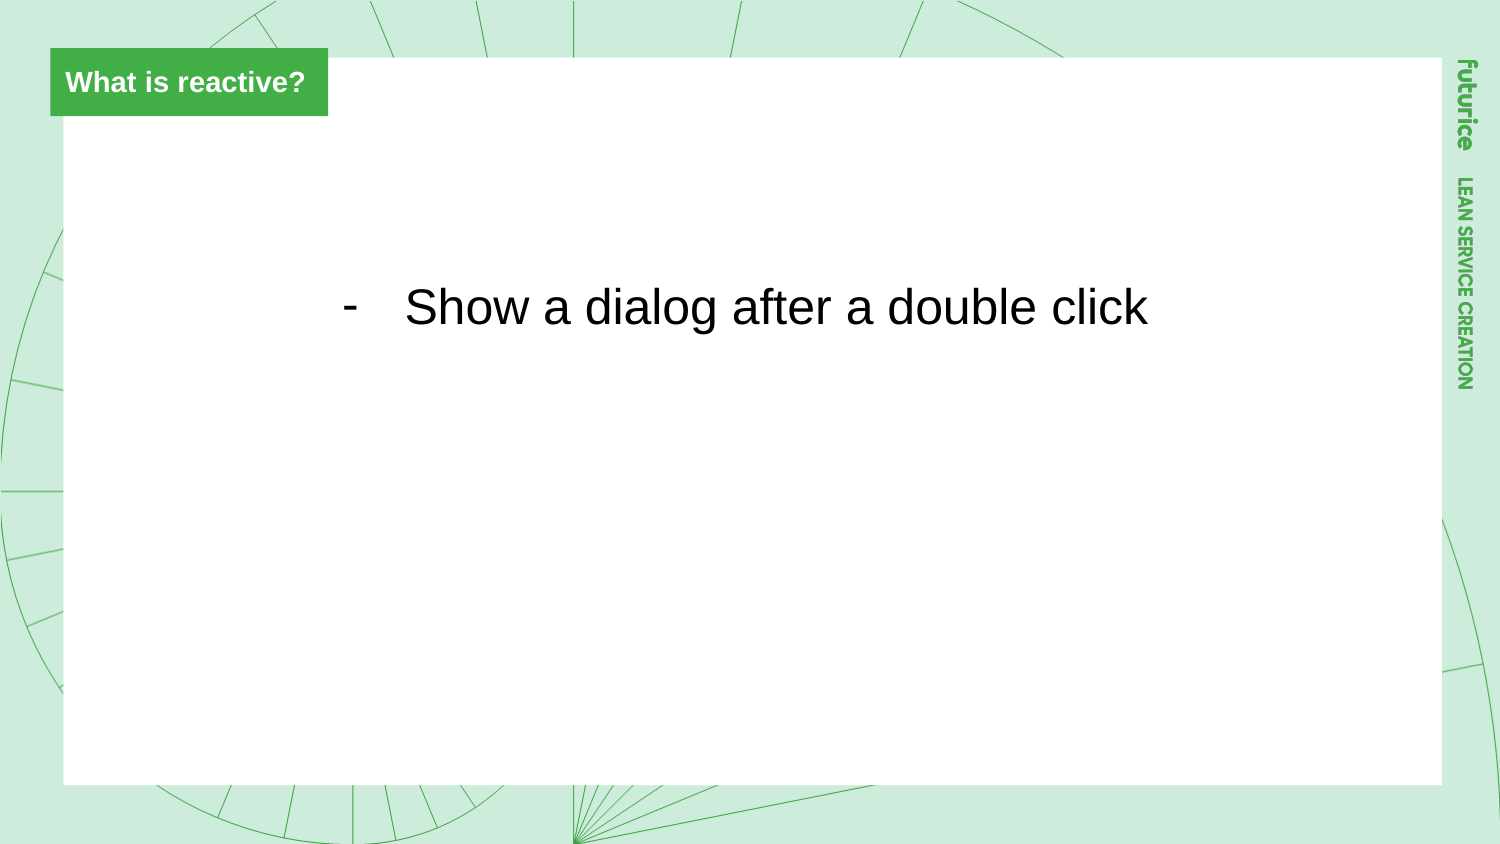

What is reactive?
Show a dialog after a double click